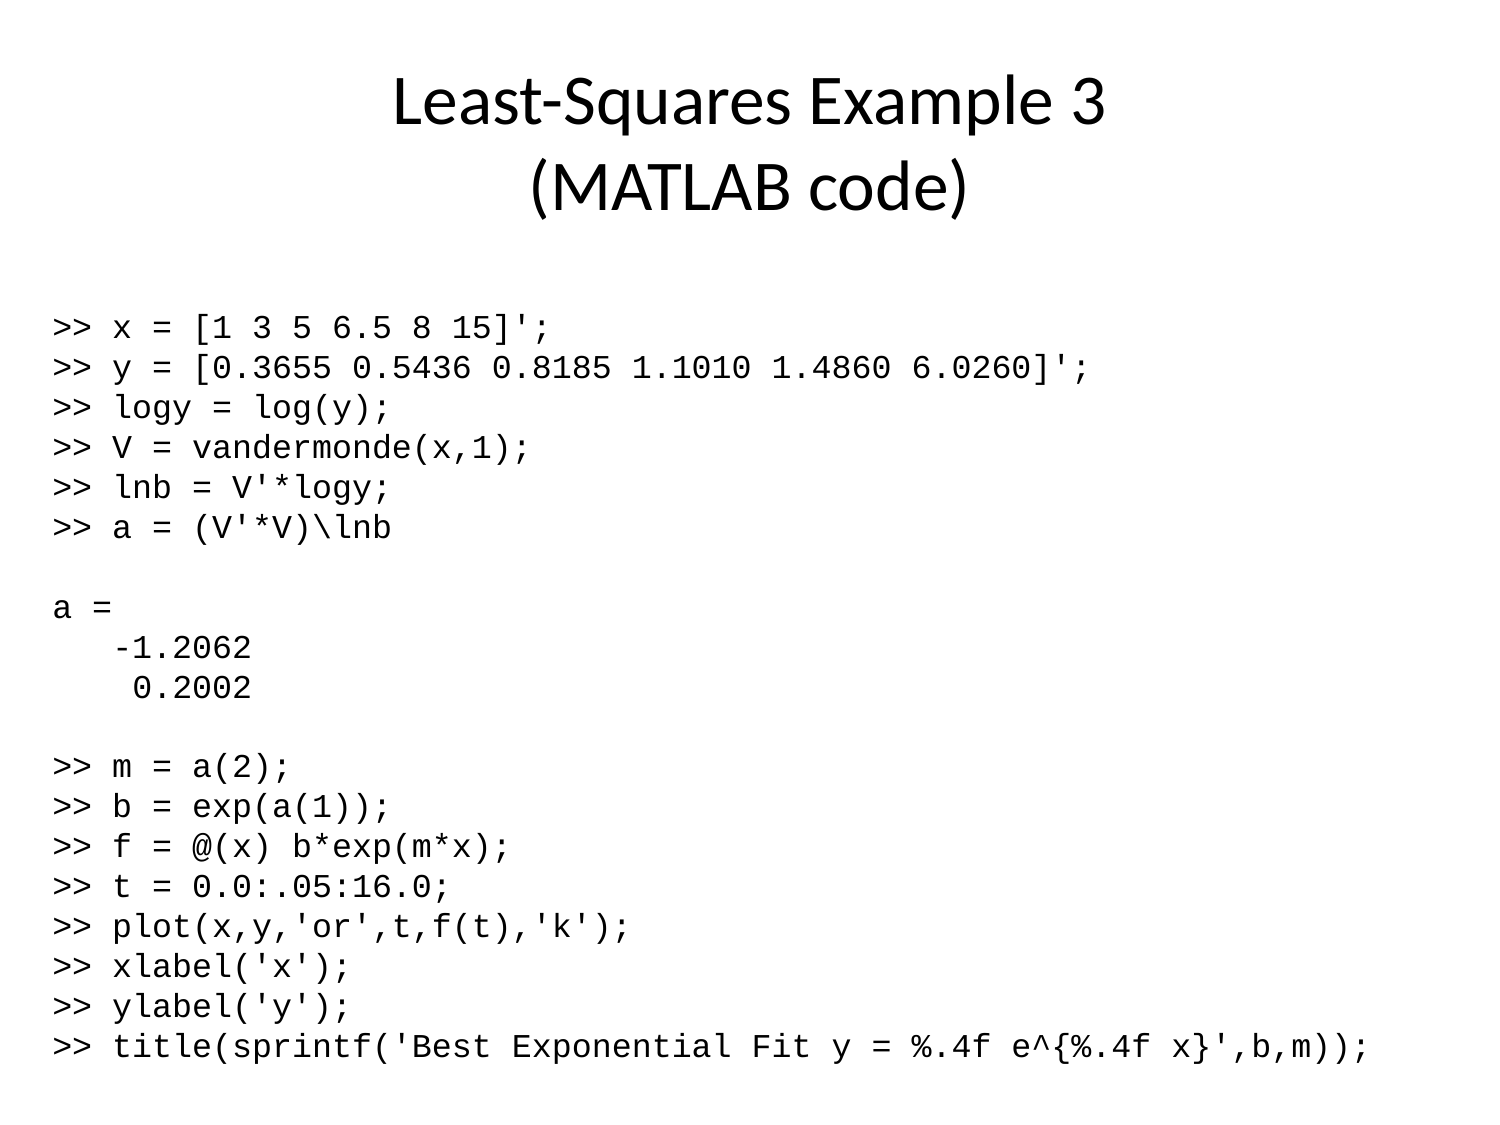

# Least-Squares Example 3 (MATLAB code)
>> x = [1 3 5 6.5 8 15]';
>> y = [0.3655 0.5436 0.8185 1.1010 1.4860 6.0260]';
>> logy = log(y);
>> V = vandermonde(x,1);
>> lnb = V'*logy;
>> a = (V'*V)\lnb

a =
   -1.2062
    0.2002

>> m = a(2);
>> b = exp(a(1));
>> f = @(x) b*exp(m*x);
>> t = 0.0:.05:16.0;
>> plot(x,y,'or',t,f(t),'k');
>> xlabel('x');
>> ylabel('y');
>> title(sprintf('Best Exponential Fit y = %.4f e^{%.4f x}',b,m));